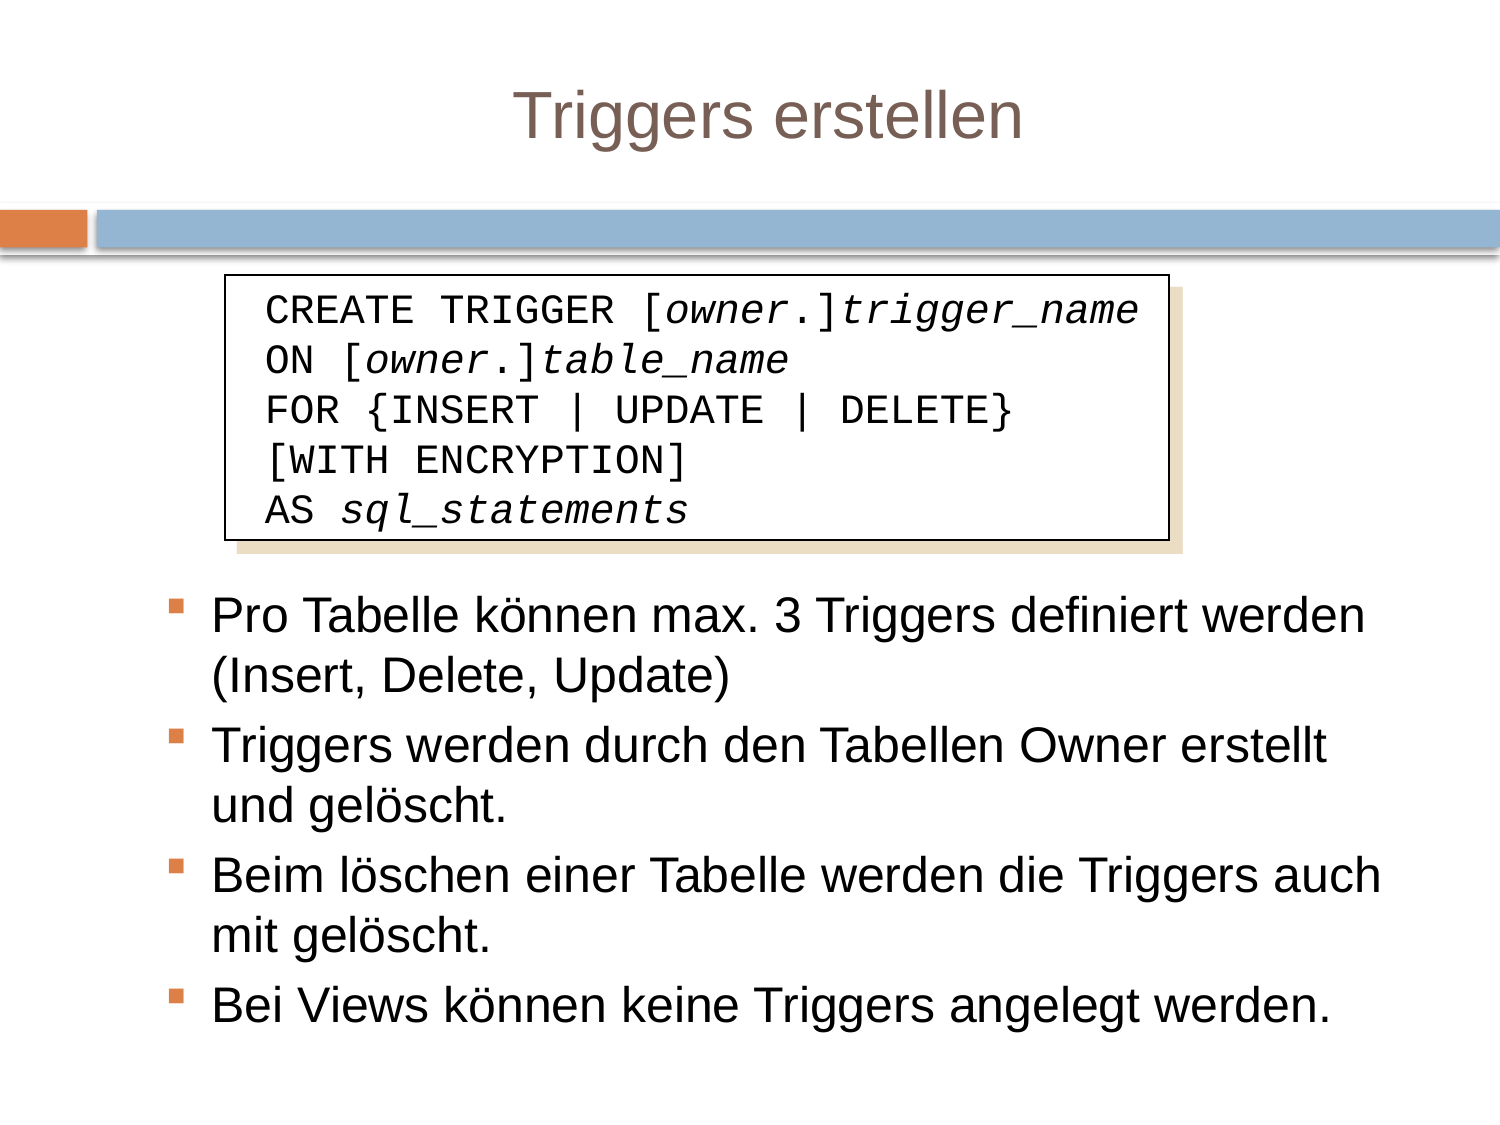

# Triggers erstellen
 CREATE TRIGGER [owner.]trigger_name
 ON [owner.]table_name
 FOR {INSERT | UPDATE | DELETE}
 [WITH ENCRYPTION]
 AS sql_statements
Pro Tabelle können max. 3 Triggers definiert werden (Insert, Delete, Update)
Triggers werden durch den Tabellen Owner erstellt und gelöscht.
Beim löschen einer Tabelle werden die Triggers auch mit gelöscht.
Bei Views können keine Triggers angelegt werden.